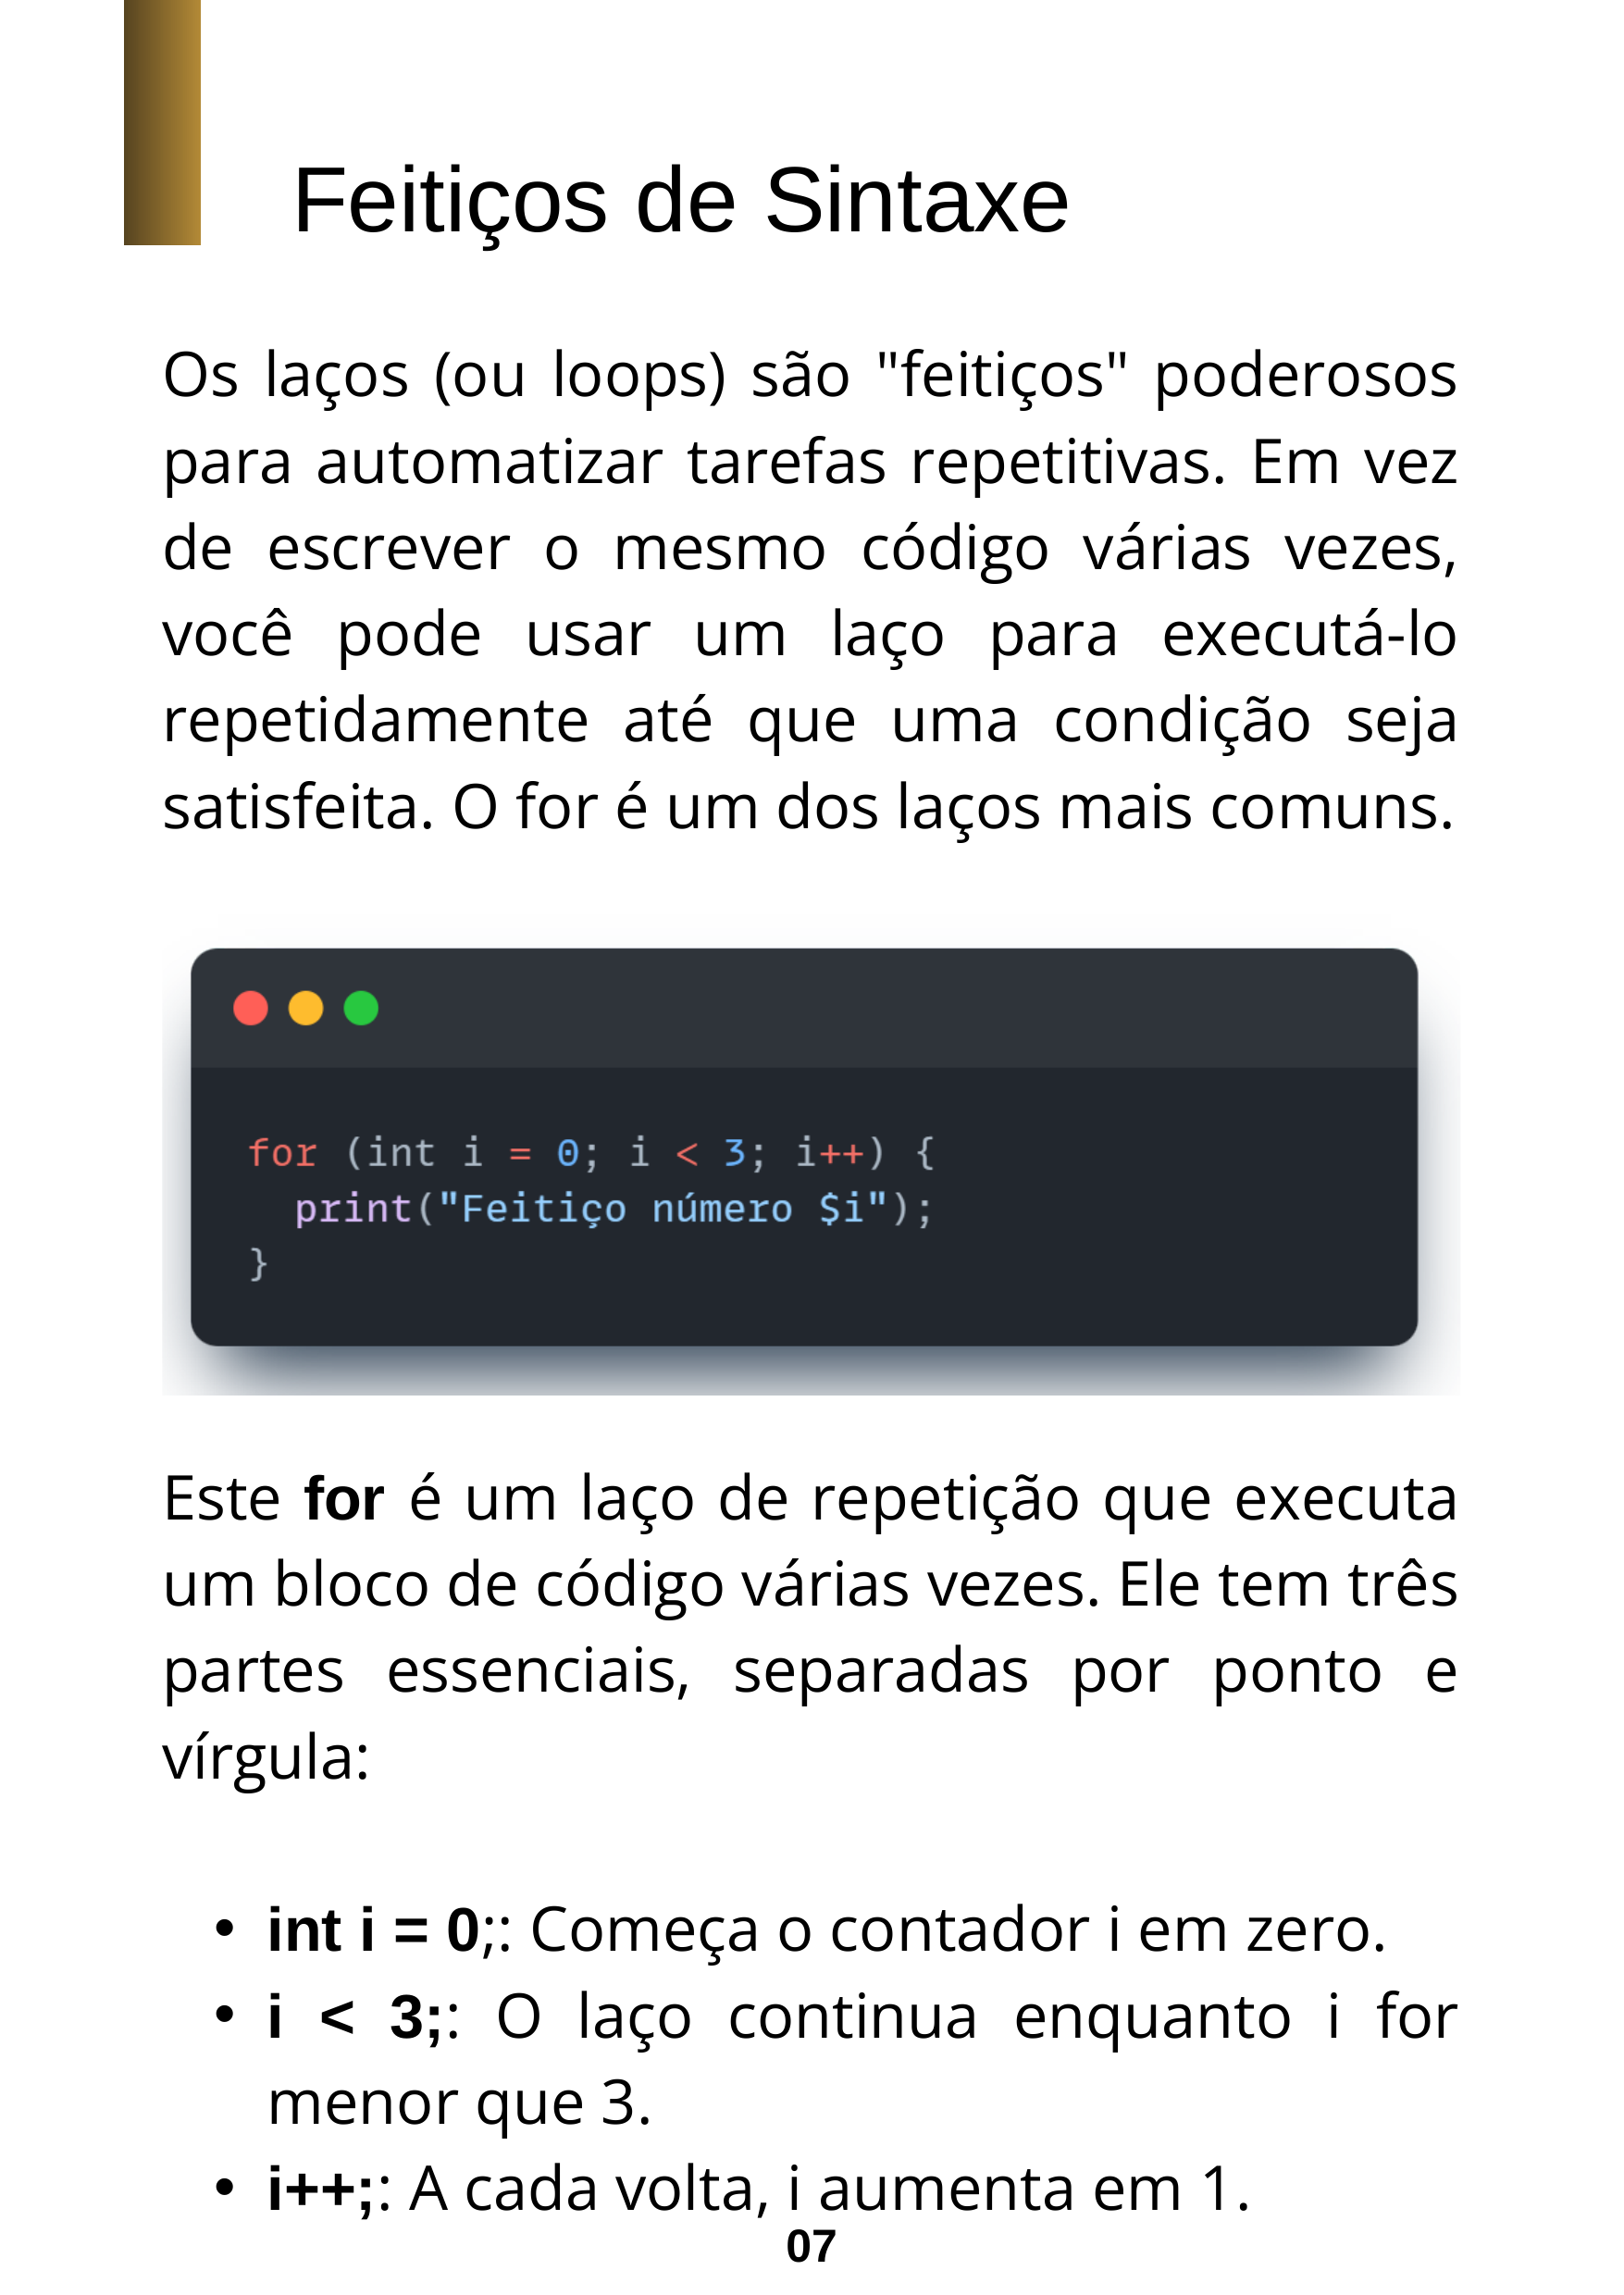

Feitiços de Sintaxe
Os laços (ou loops) são "feitiços" poderosos para automatizar tarefas repetitivas. Em vez de escrever o mesmo código várias vezes, você pode usar um laço para executá-lo repetidamente até que uma condição seja satisfeita. O for é um dos laços mais comuns.

Este for é um laço de repetição que executa um bloco de código várias vezes. Ele tem três partes essenciais, separadas por ponto e vírgula:

int i = 0;: Começa o contador i em zero.
i < 3;: O laço continua enquanto i for menor que 3.
i++;: A cada volta, i aumenta em 1.

07